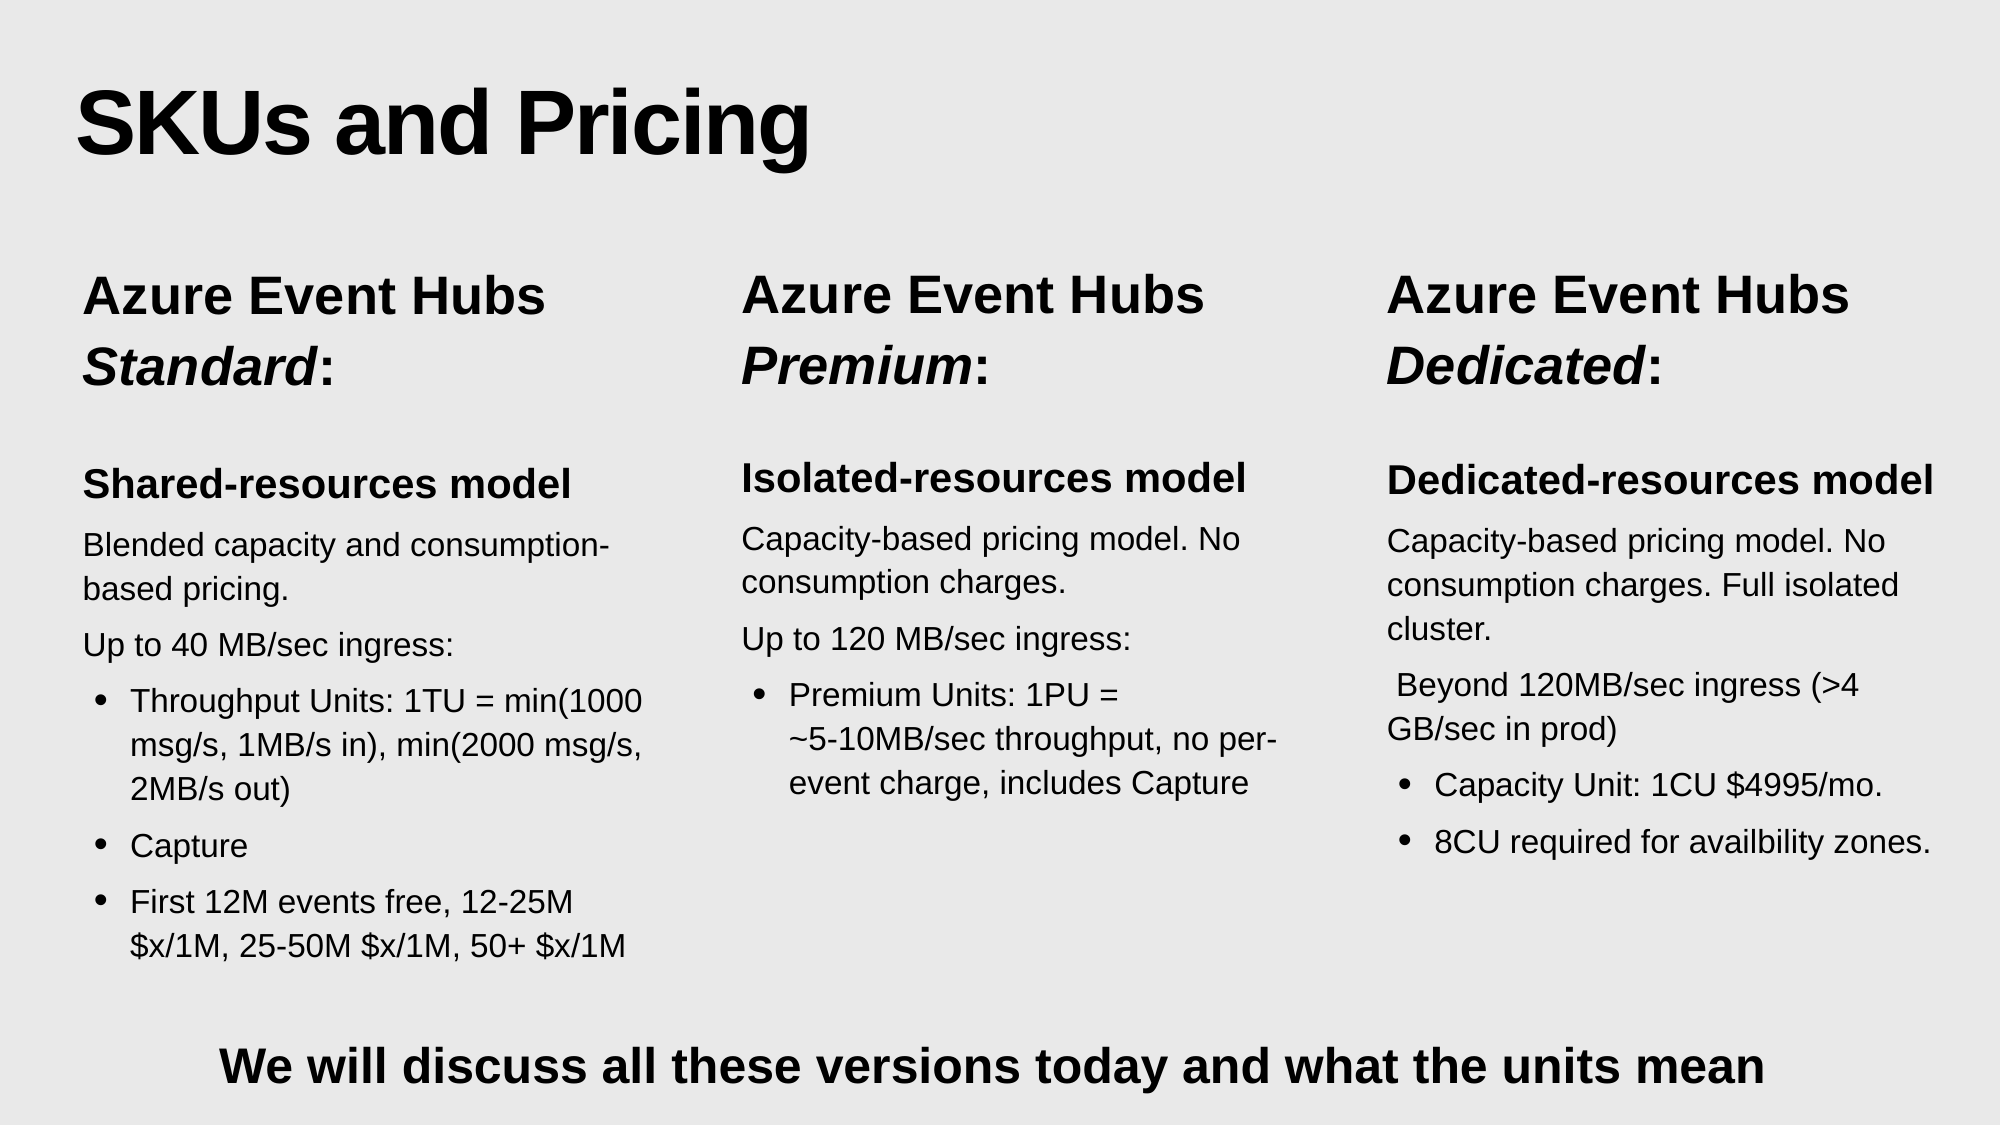

# SKUs and Pricing
Azure Event Hubs Premium:
Isolated-resources model
Capacity-based pricing model. No consumption charges.
Up to 120 MB/sec ingress:
Premium Units: 1PU = ~5-10MB/sec throughput, no per-event charge, includes Capture

Azure Event Hubs Dedicated:
Dedicated-resources model
Capacity-based pricing model. No consumption charges. Full isolated cluster.
 Beyond 120MB/sec ingress (>4 GB/sec in prod)
Capacity Unit: 1CU $4995/mo.
8CU required for availbility zones.

Azure Event Hubs Standard:
Shared-resources model
Blended capacity and consumption-based pricing.
Up to 40 MB/sec ingress:
Throughput Units: 1TU = min(1000 msg/s, 1MB/s in), min(2000 msg/s, 2MB/s out)
Capture
First 12M events free, 12-25M $x/1M, 25-50M $x/1M, 50+ $x/1M

We will discuss all these versions today and what the units mean